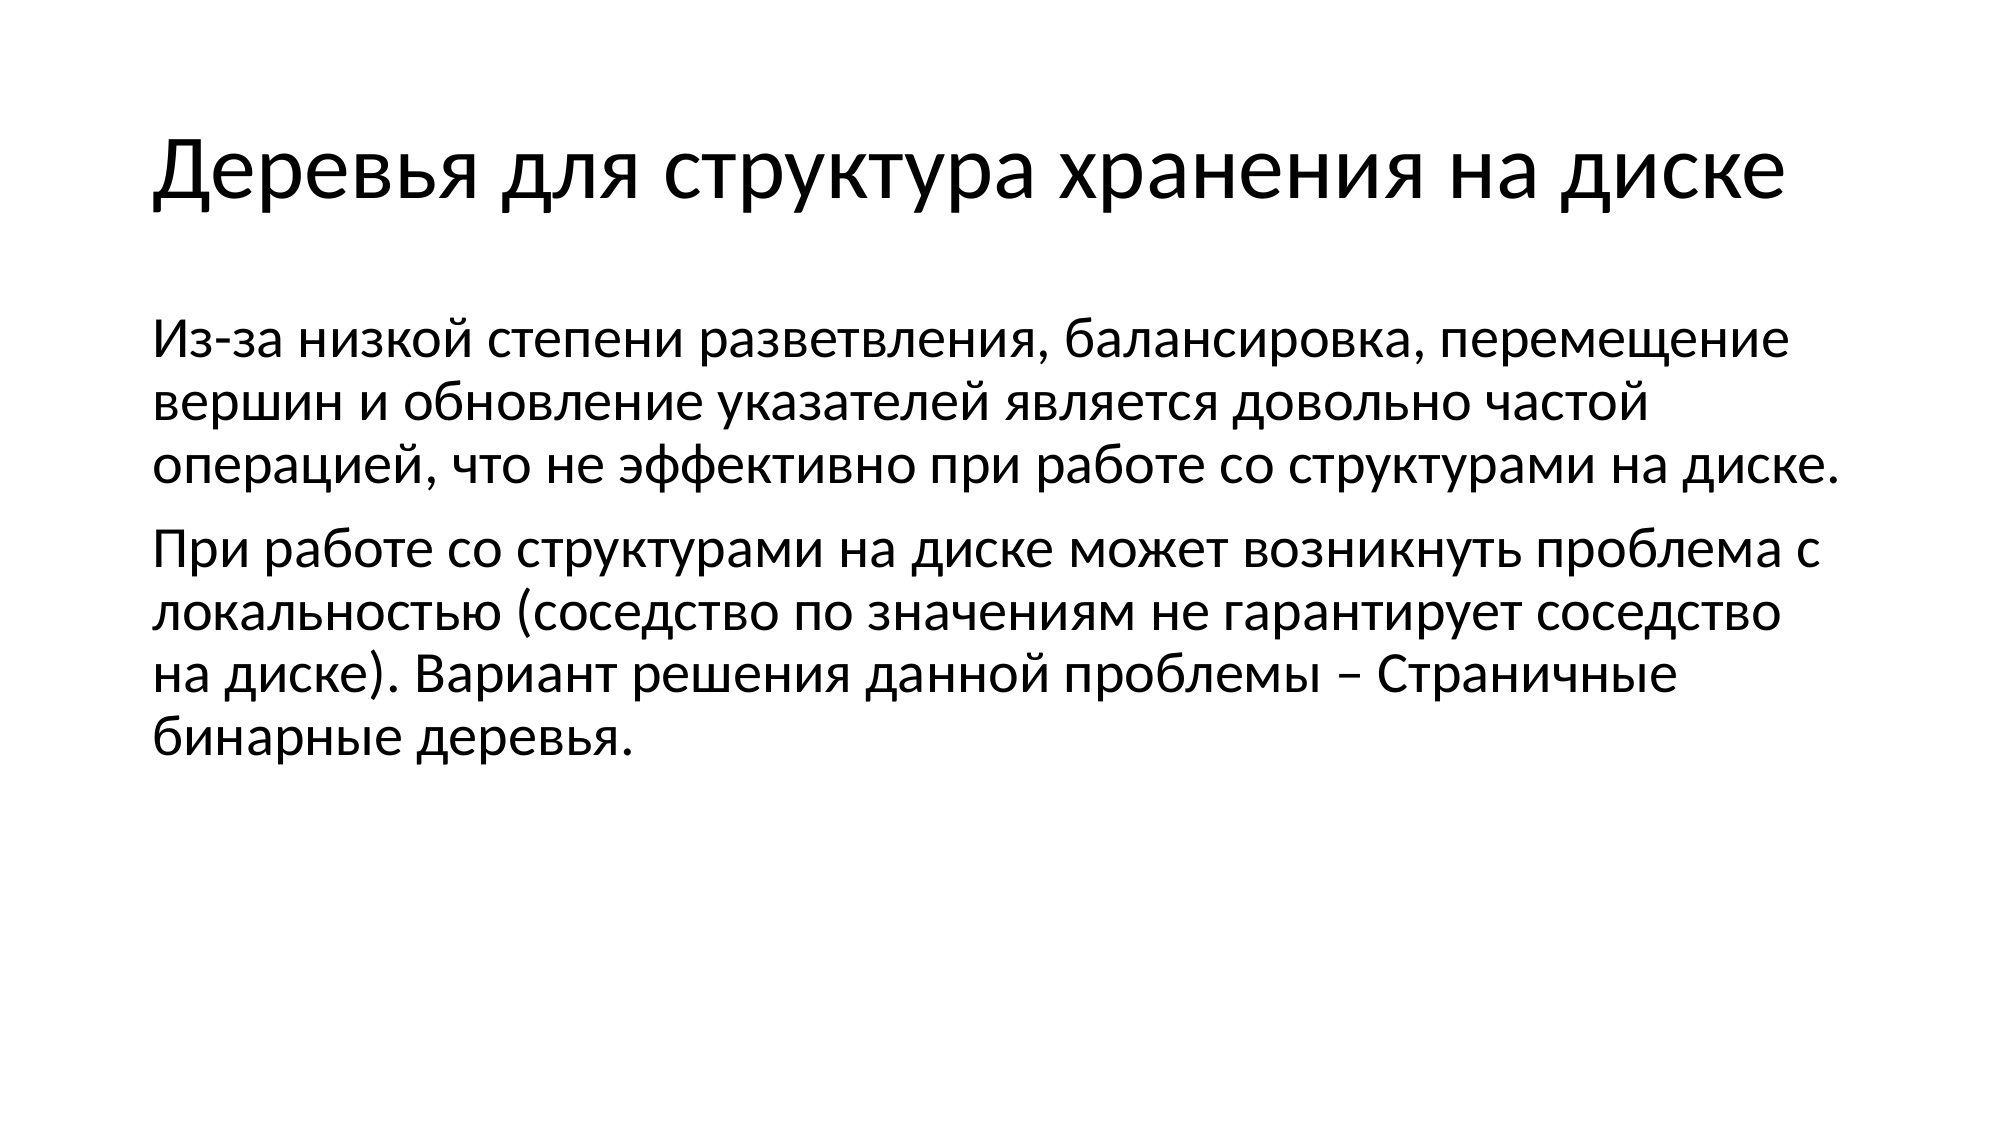

# Деревья для структура хранения на диске
Из-за низкой степени разветвления, балансировка, перемещение вершин и обновление указателей является довольно частой операцией, что не эффективно при работе со структурами на диске.
При работе со структурами на диске может возникнуть проблема с локальностью (соседство по значениям не гарантирует соседство на диске). Вариант решения данной проблемы – Страничные бинарные деревья.